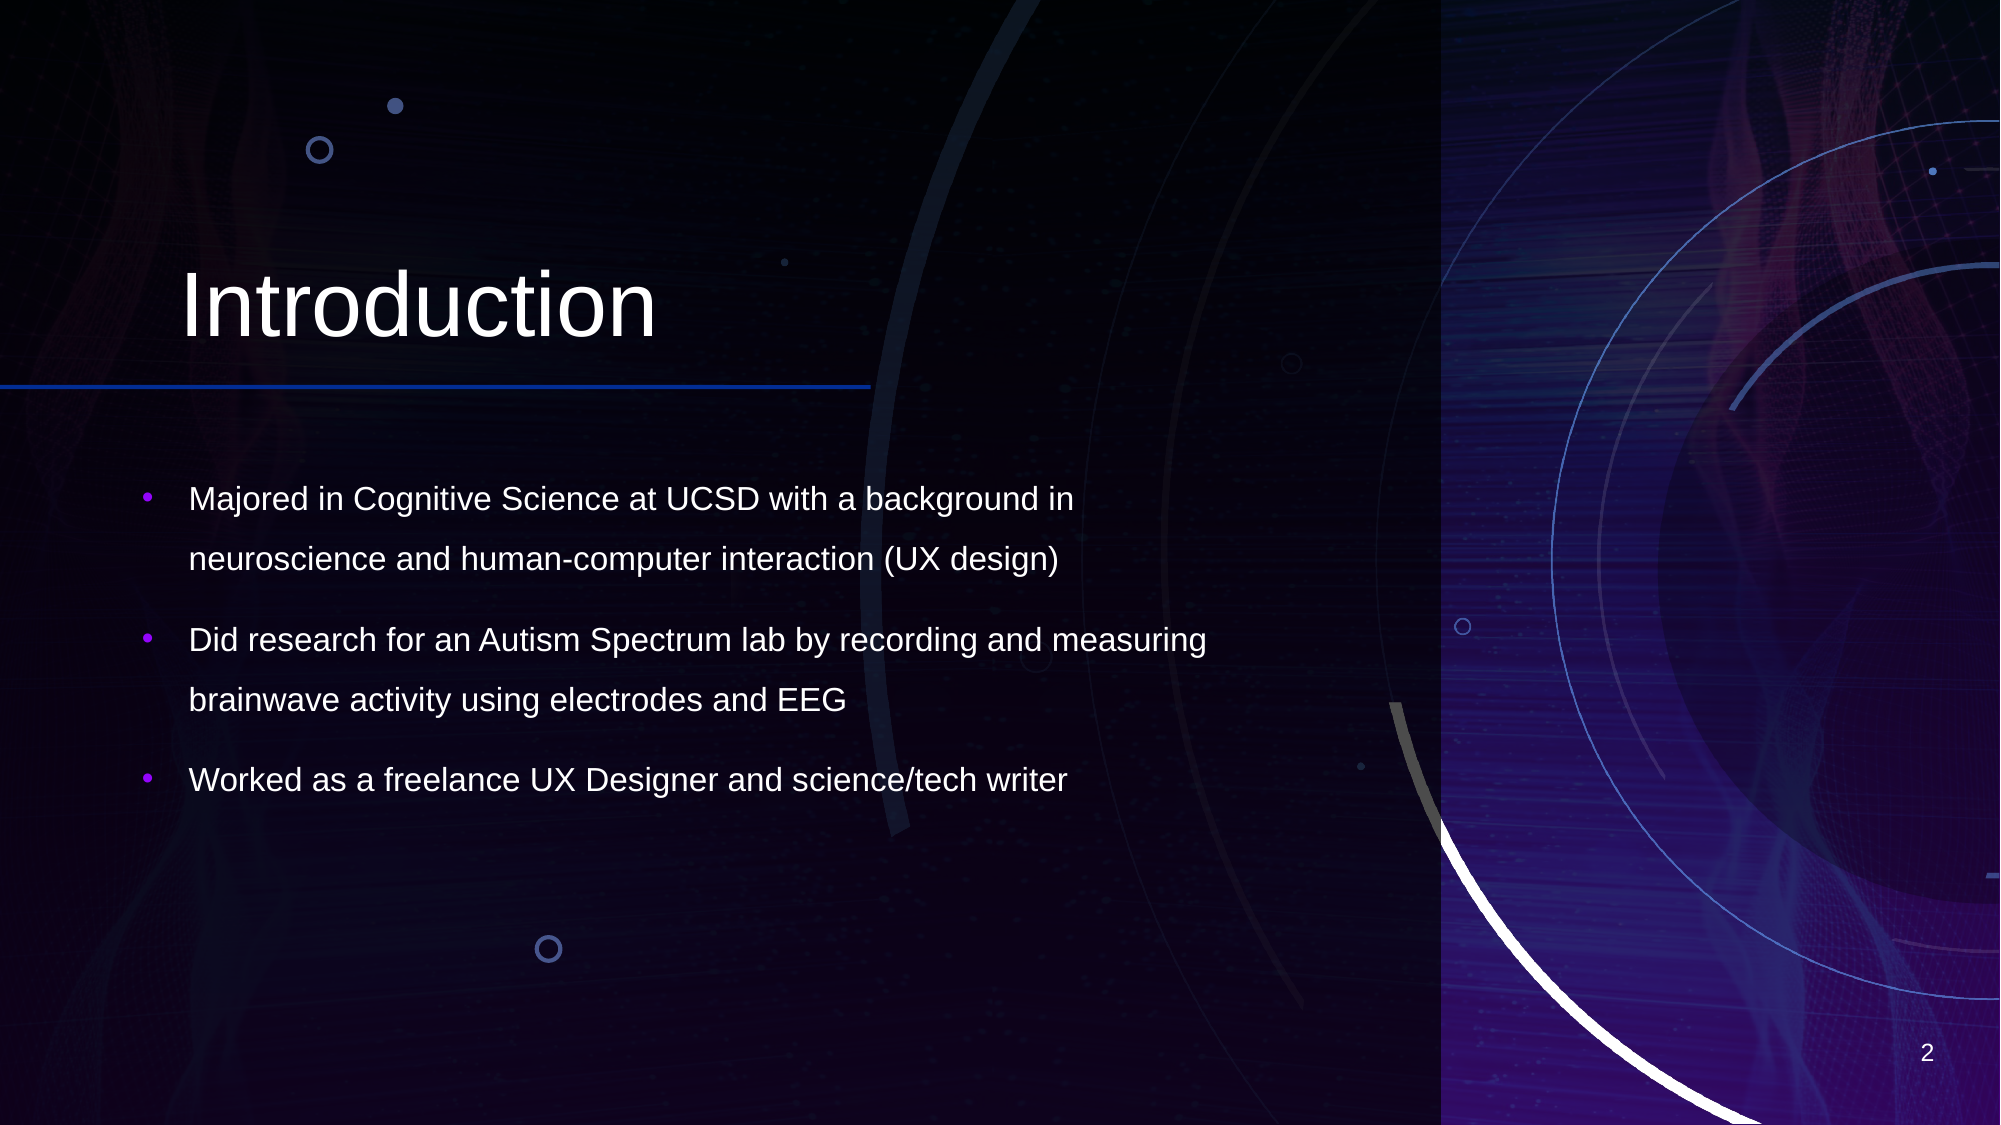

# Introduction
Majored in Cognitive Science at UCSD with a background in neuroscience and human-computer interaction (UX design)
Did research for an Autism Spectrum lab by recording and measuring brainwave activity using electrodes and EEG
Worked as a freelance UX Designer and science/tech writer
2